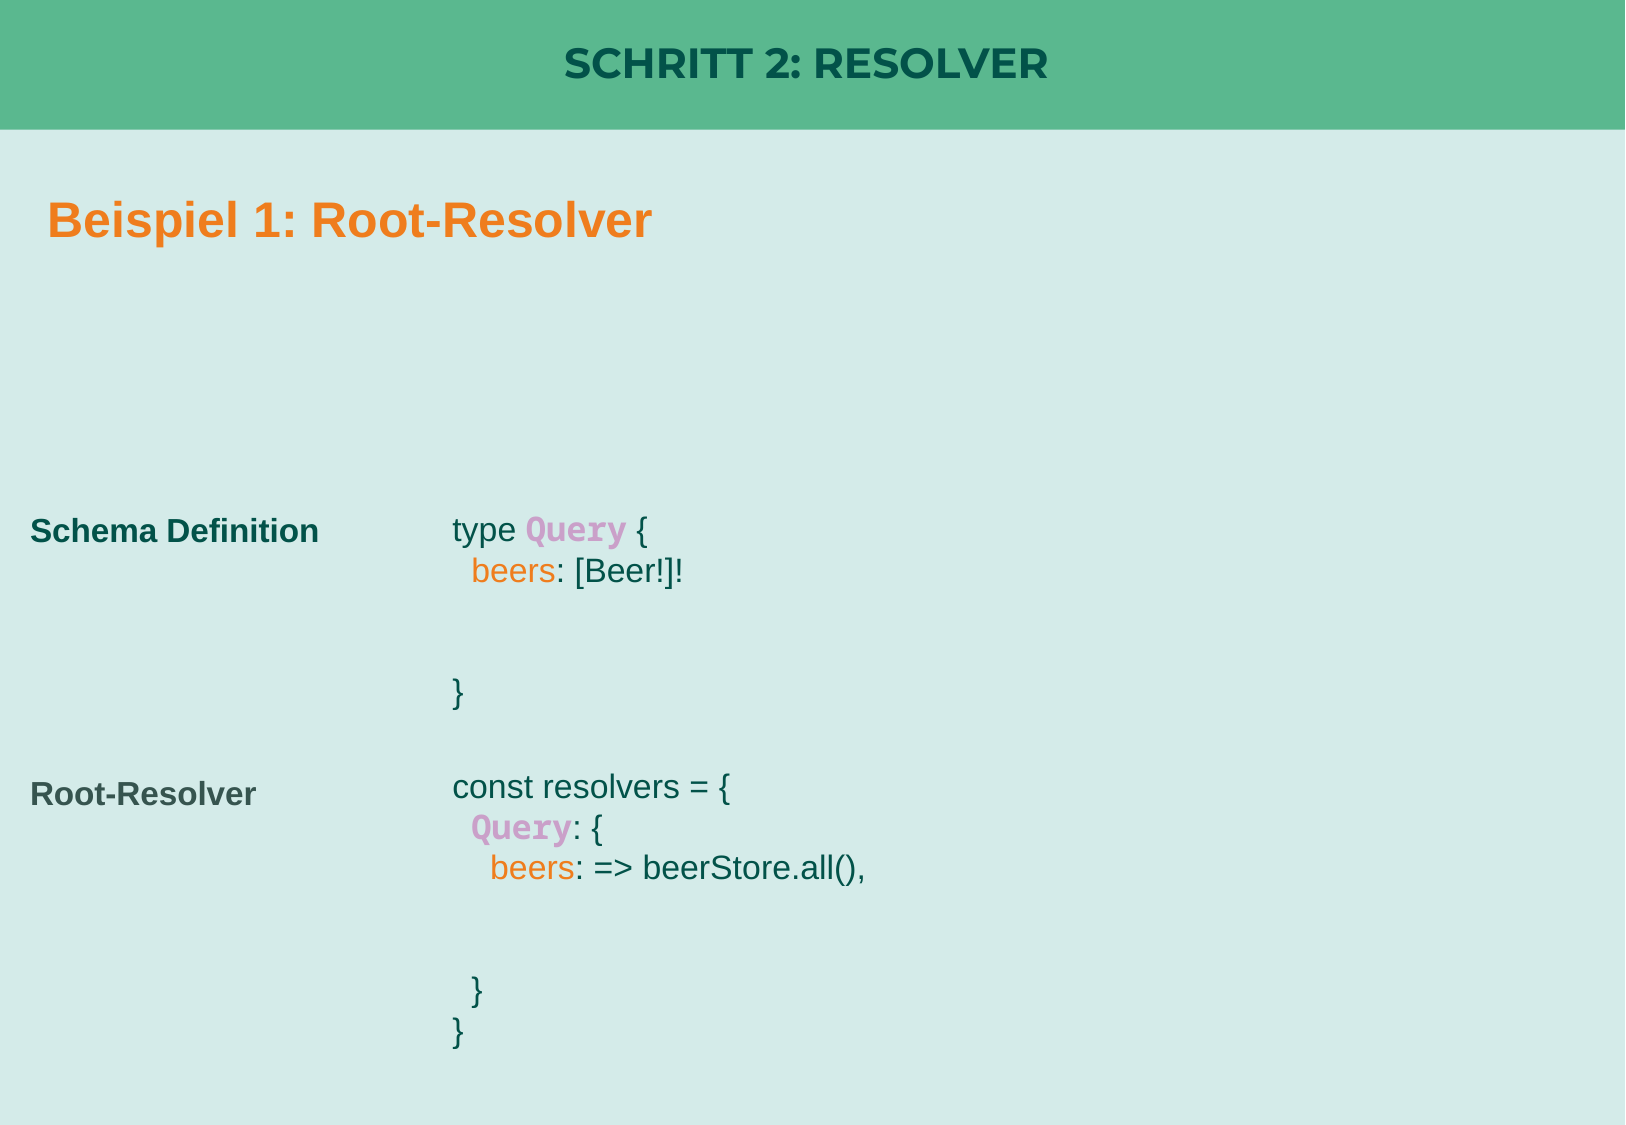

# Schritt 2: Resolver
Beispiel 1: Root-Resolver
Schema Definition
type Query {
  beers: [Beer!]!

}

Root-Resolver
const resolvers = {
  Query: {
    beers: => beerStore.all(),

  }
}